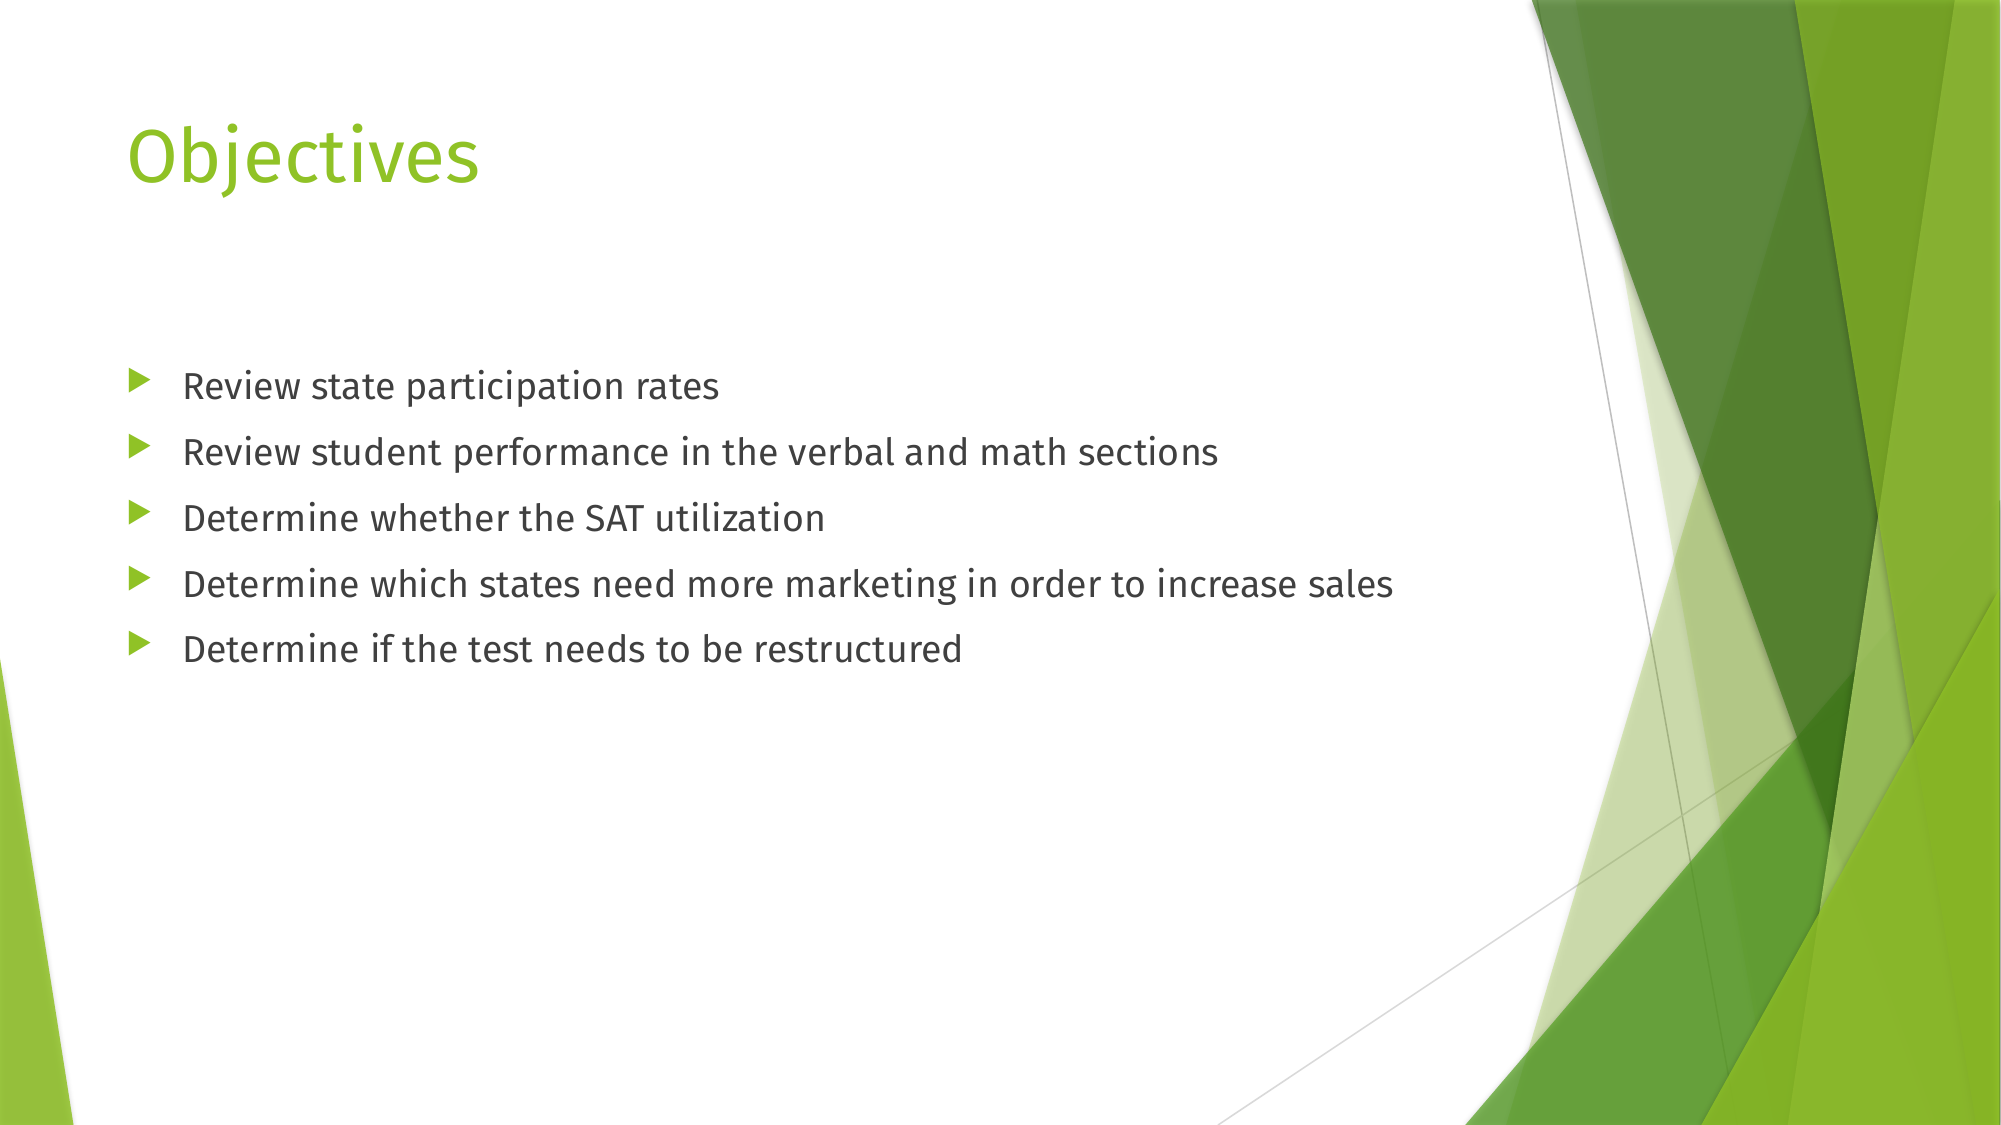

# Objectives
Review state participation rates
Review student performance in the verbal and math sections
Determine whether the SAT utilization
Determine which states need more marketing in order to increase sales
Determine if the test needs to be restructured